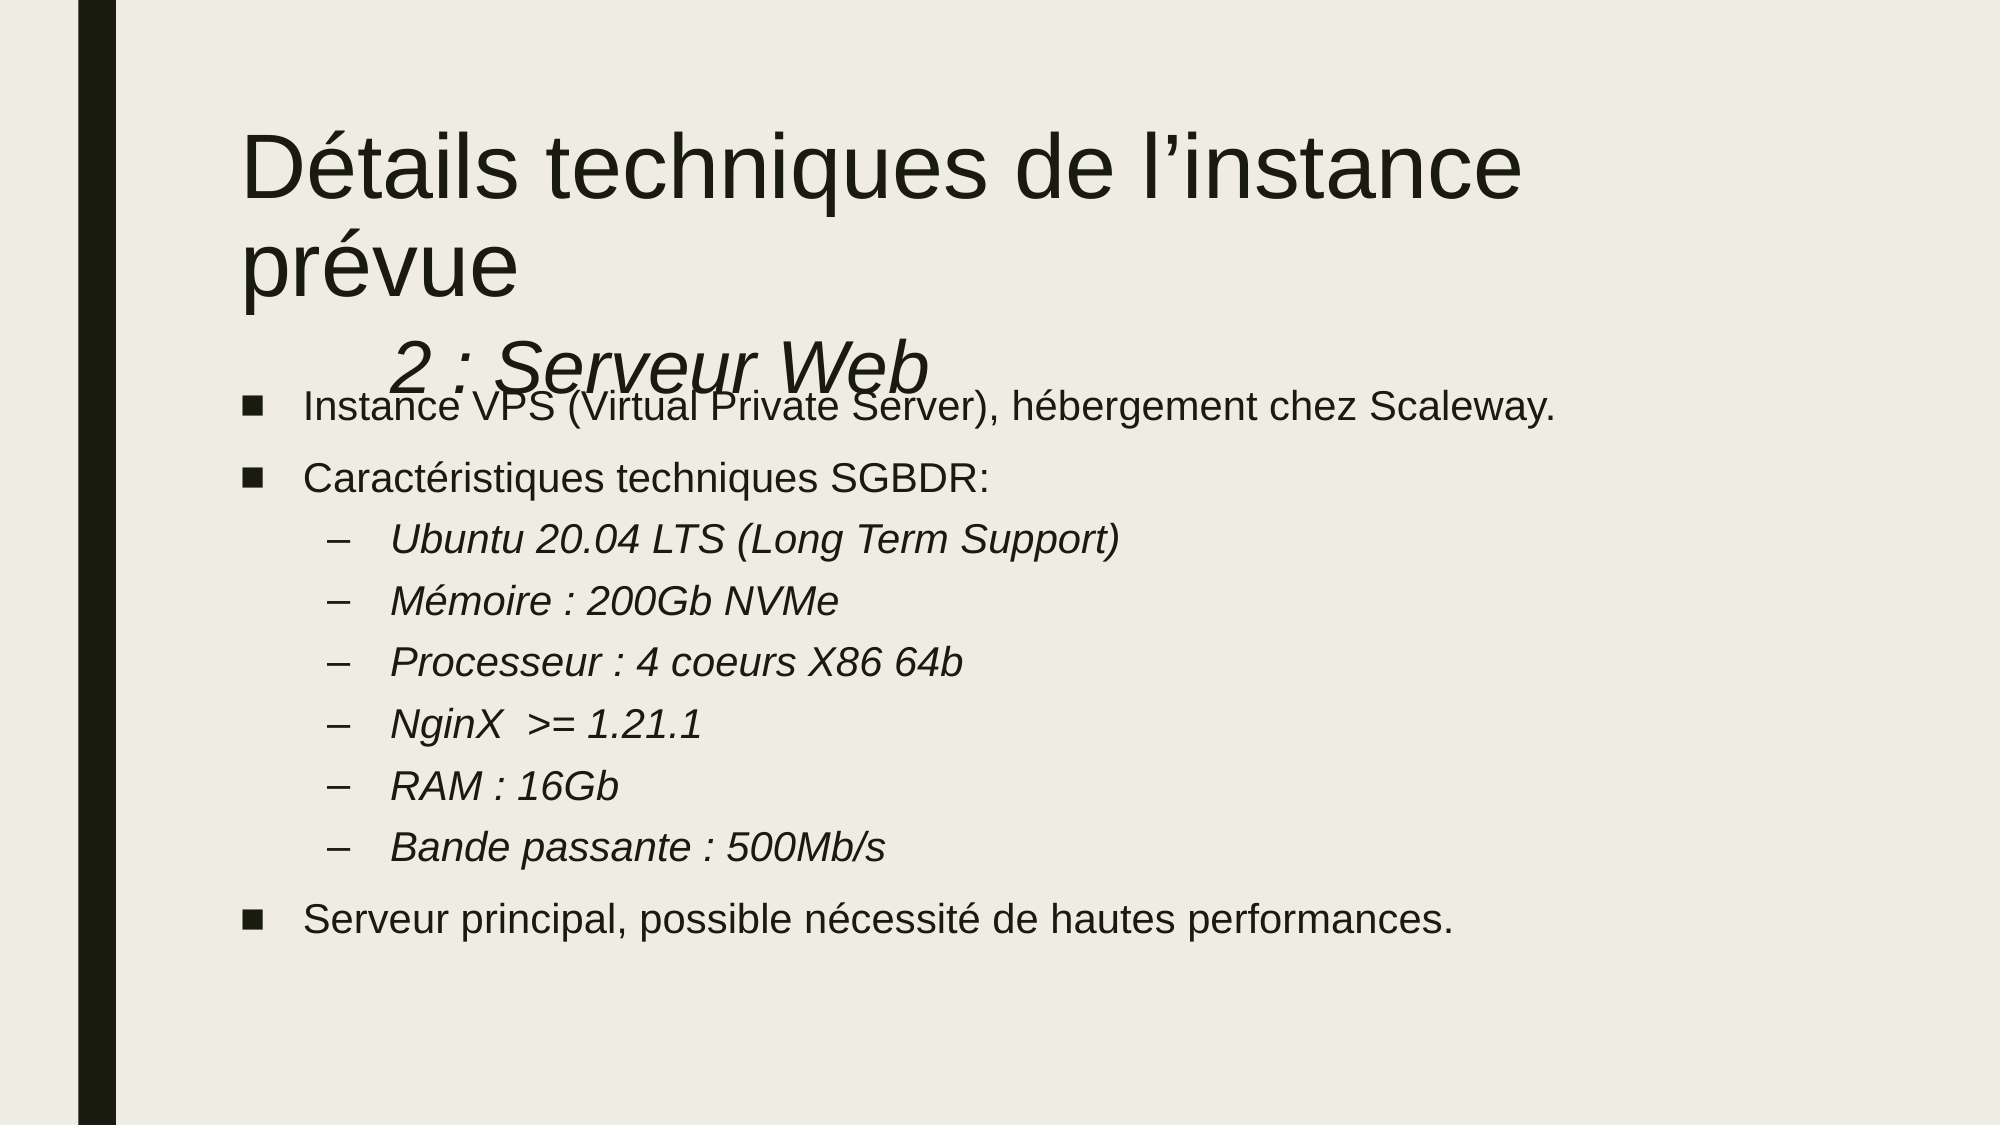

# Détails techniques de l’instance prévue 2 : Serveur Web
Instance VPS (Virtual Private Server), hébergement chez Scaleway.
Caractéristiques techniques SGBDR:
Ubuntu 20.04 LTS (Long Term Support)
Mémoire : 200Gb NVMe
Processeur : 4 coeurs X86 64b
NginX  >= 1.21.1
RAM : 16Gb
Bande passante : 500Mb/s
Serveur principal, possible nécessité de hautes performances.